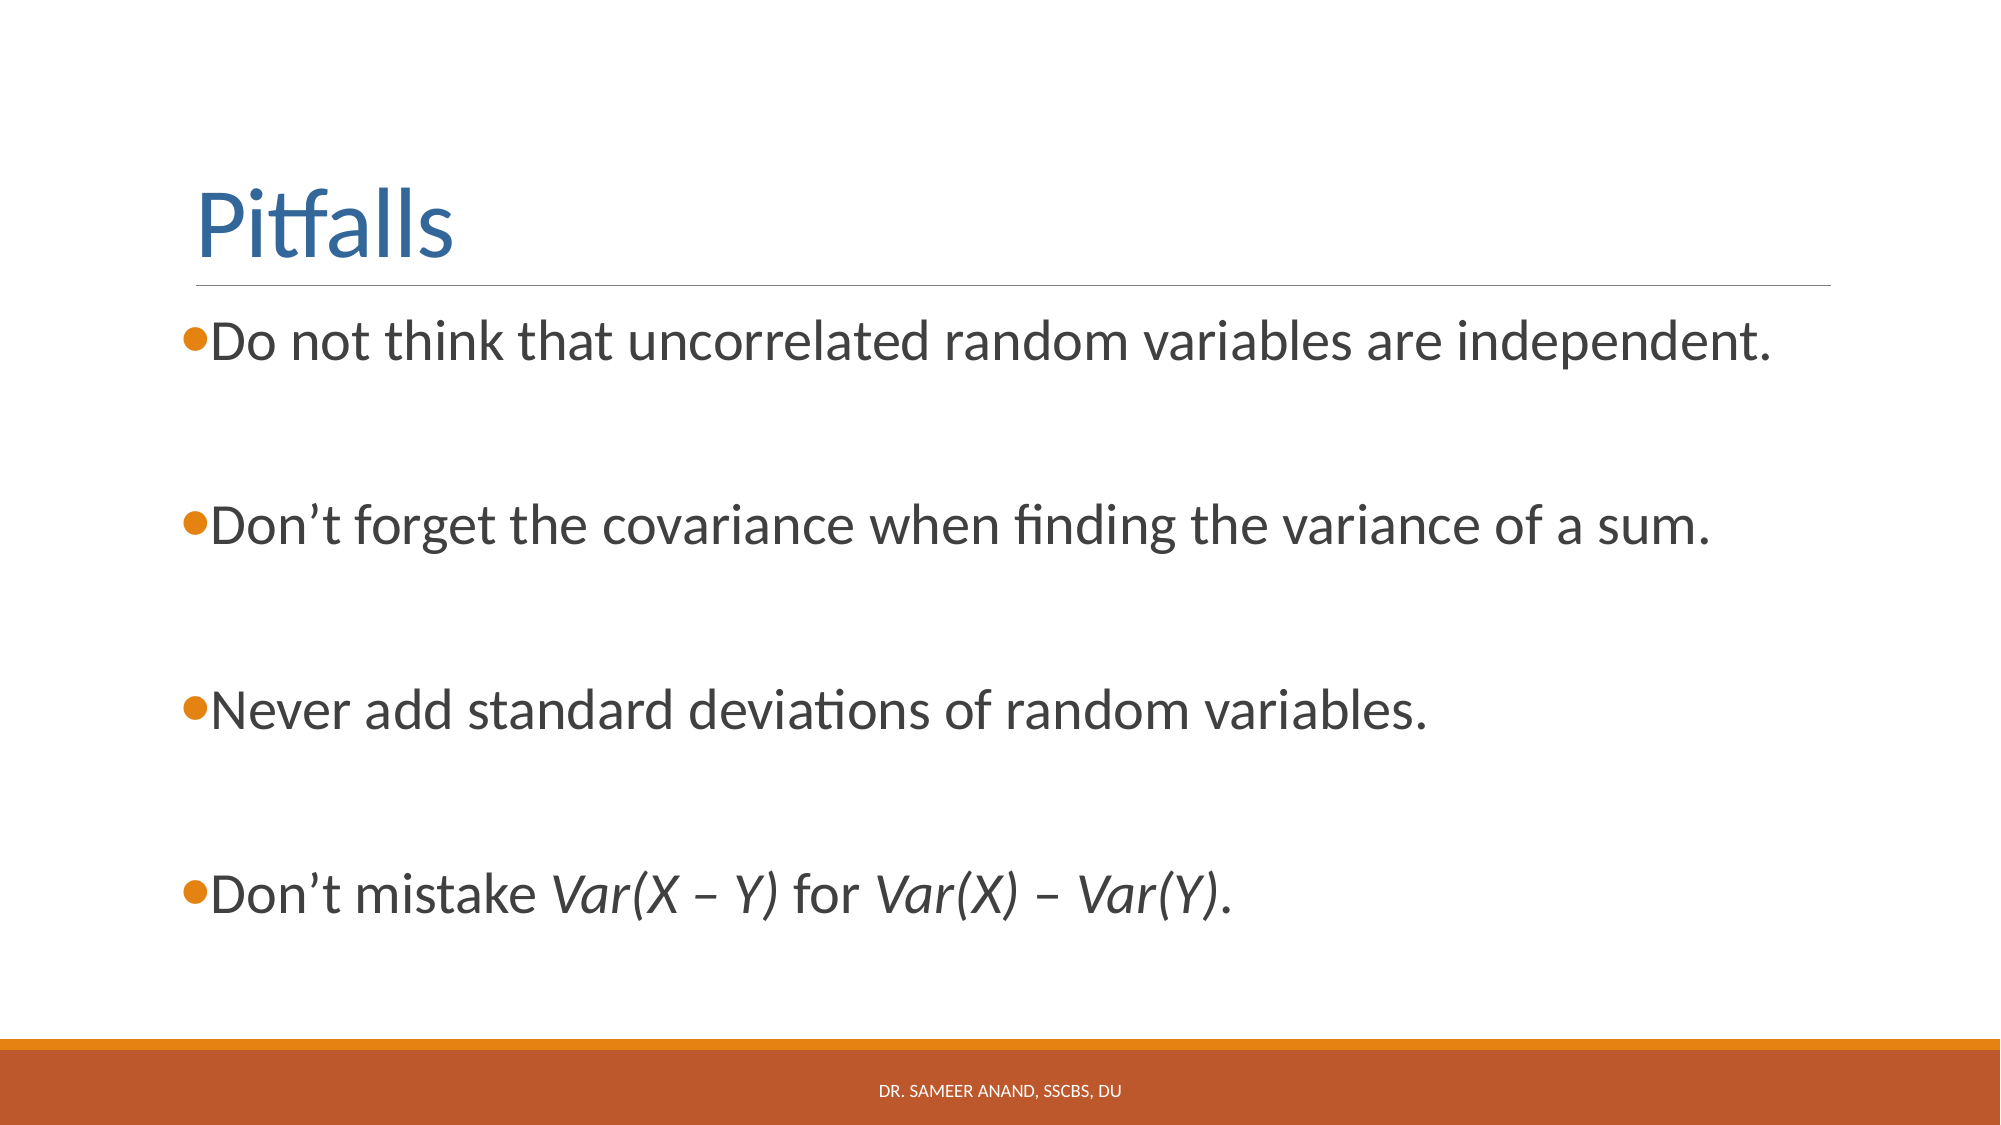

# Pitfalls
Do not think that uncorrelated random variables are independent.

Don’t forget the covariance when finding the variance of a sum.

Never add standard deviations of random variables.

Don’t mistake Var(X – Y) for Var(X) – Var(Y).

Dr. Sameer Anand, SSCBS, DU